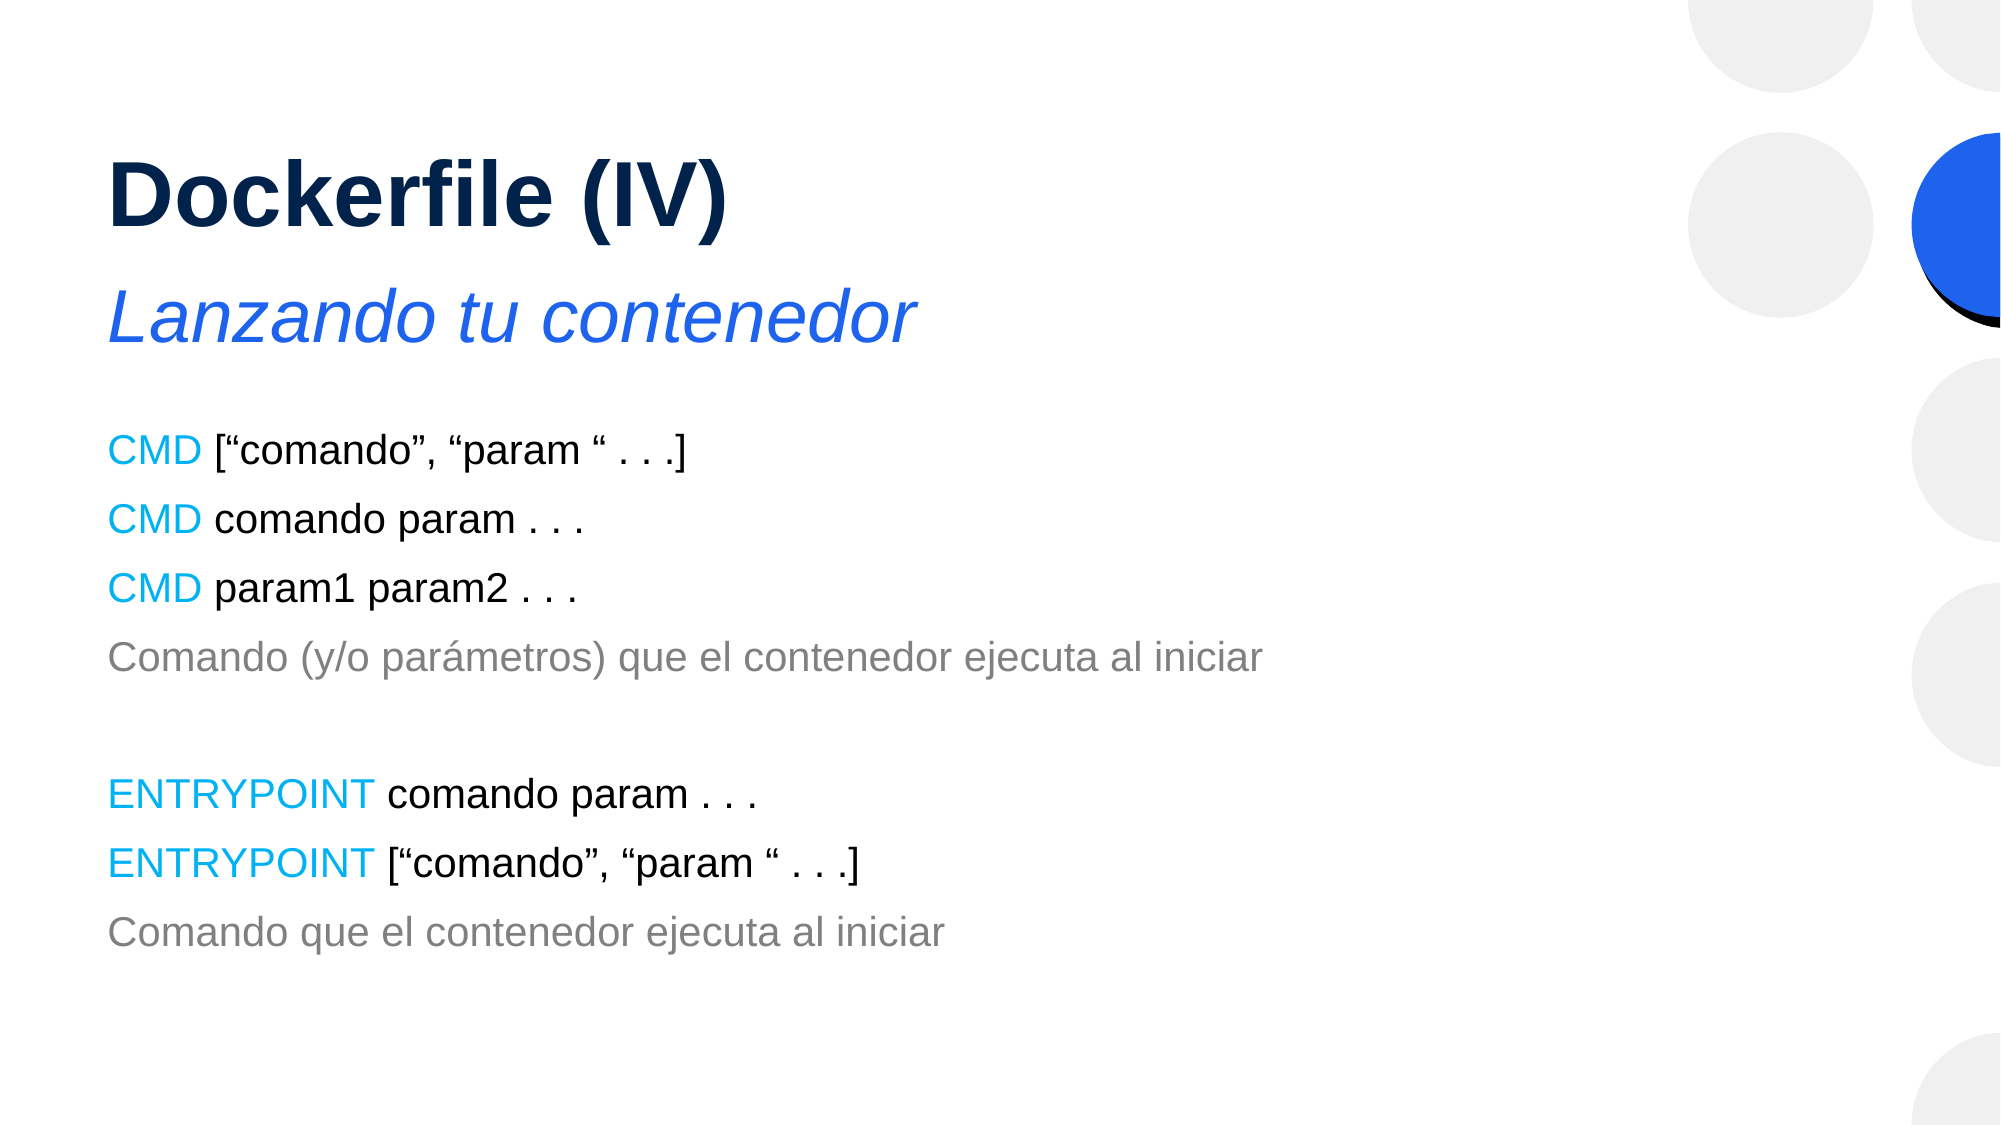

# Dockerfile (IV)
Lanzando tu contenedor
CMD [“comando”, “param “ . . .]
CMD comando param . . .
CMD param1 param2 . . .
Comando (y/o parámetros) que el contenedor ejecuta al iniciar

ENTRYPOINT comando param . . .
ENTRYPOINT [“comando”, “param “ . . .]
Comando que el contenedor ejecuta al iniciar